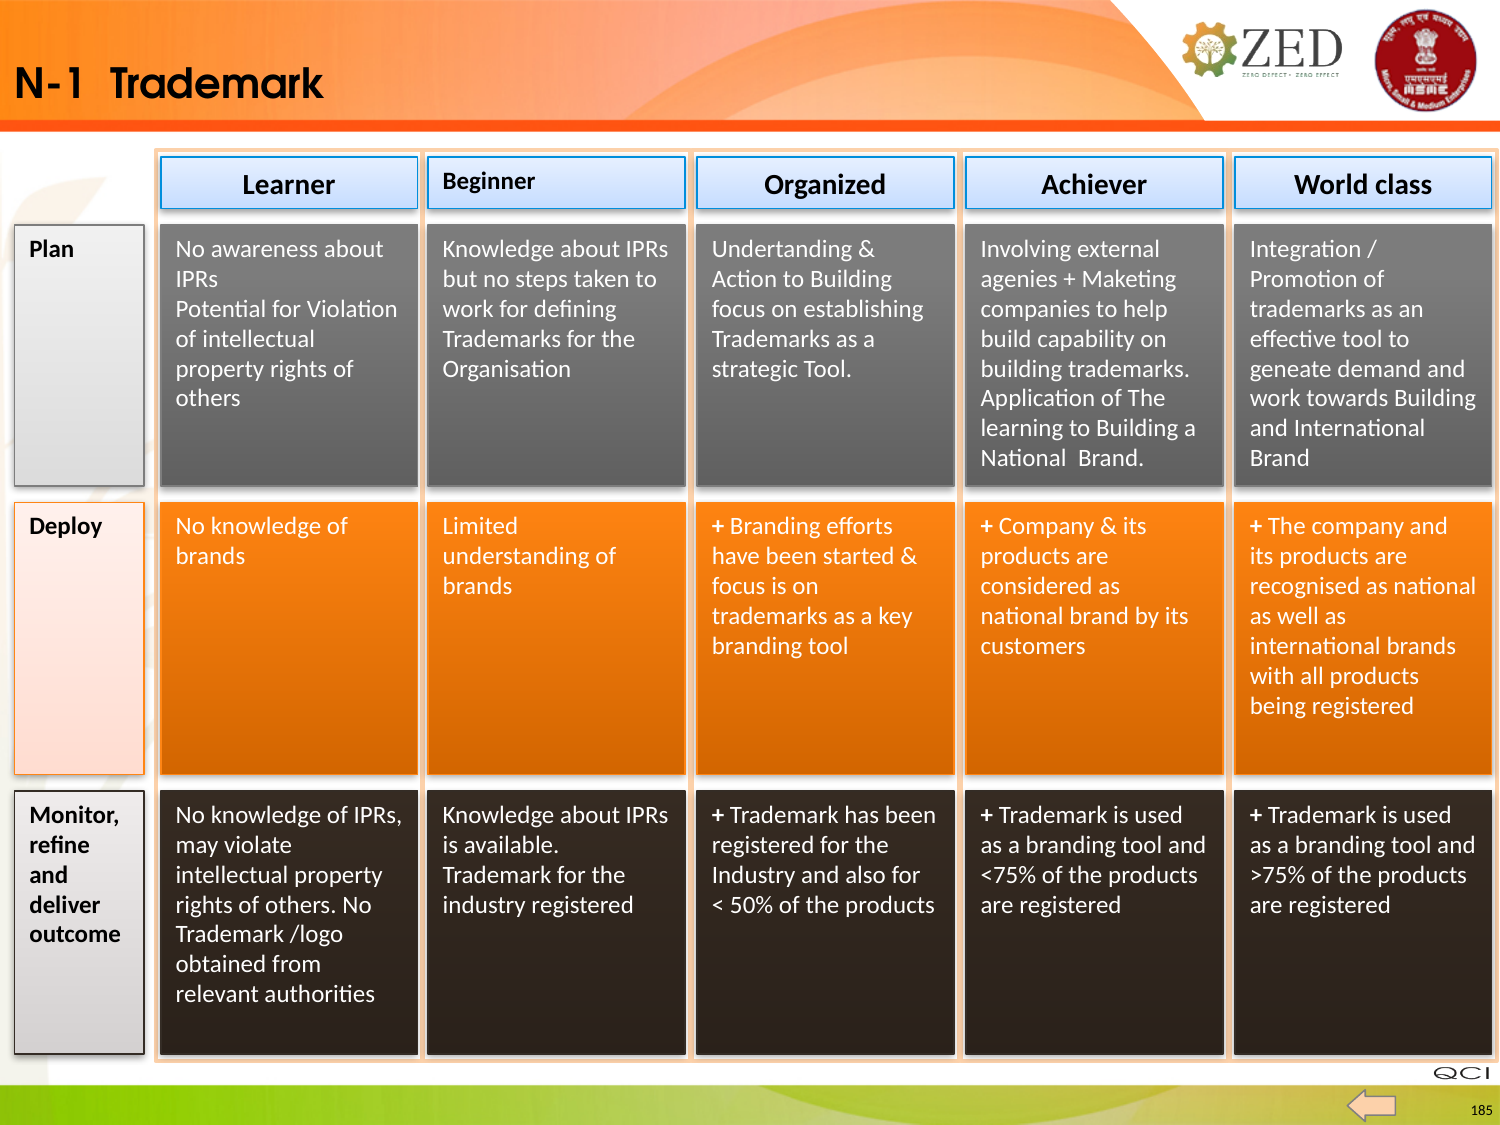

N-1  Trademark

Learner
Beginner
Organized
Achiever
World class
Plan
No awareness about IPRs
Potential for Violation of intellectual property rights of others
Knowledge about IPRs but no steps taken to work for defining Trademarks for the Organisation
Undertanding & Action to Building focus on establishing Trademarks as a strategic Tool.
Involving external agenies + Maketing companies to help build capability on building trademarks. Application of The learning to Building a National  Brand.
Integration / Promotion of trademarks as an effective tool to geneate demand and work towards Building and International Brand
Deploy
No knowledge of brands
Limited understanding of brands
+ Branding efforts have been started & focus is on trademarks as a key branding tool
+ Company & its products are considered as national brand by its customers
+ The company and its products are recognised as national as well as international brands with all products being registered
No knowledge of IPRs, may violate intellectual property rights of others. No Trademark /logo obtained from relevant authorities
Knowledge about IPRs is available. Trademark for the industry registered
+ Trademark has been registered for the Industry and also for < 50% of the products
+ Trademark is used as a branding tool and <75% of the products are registered
+ Trademark is used as a branding tool and >75% of the products are registered
Monitor, refine and deliver outcome